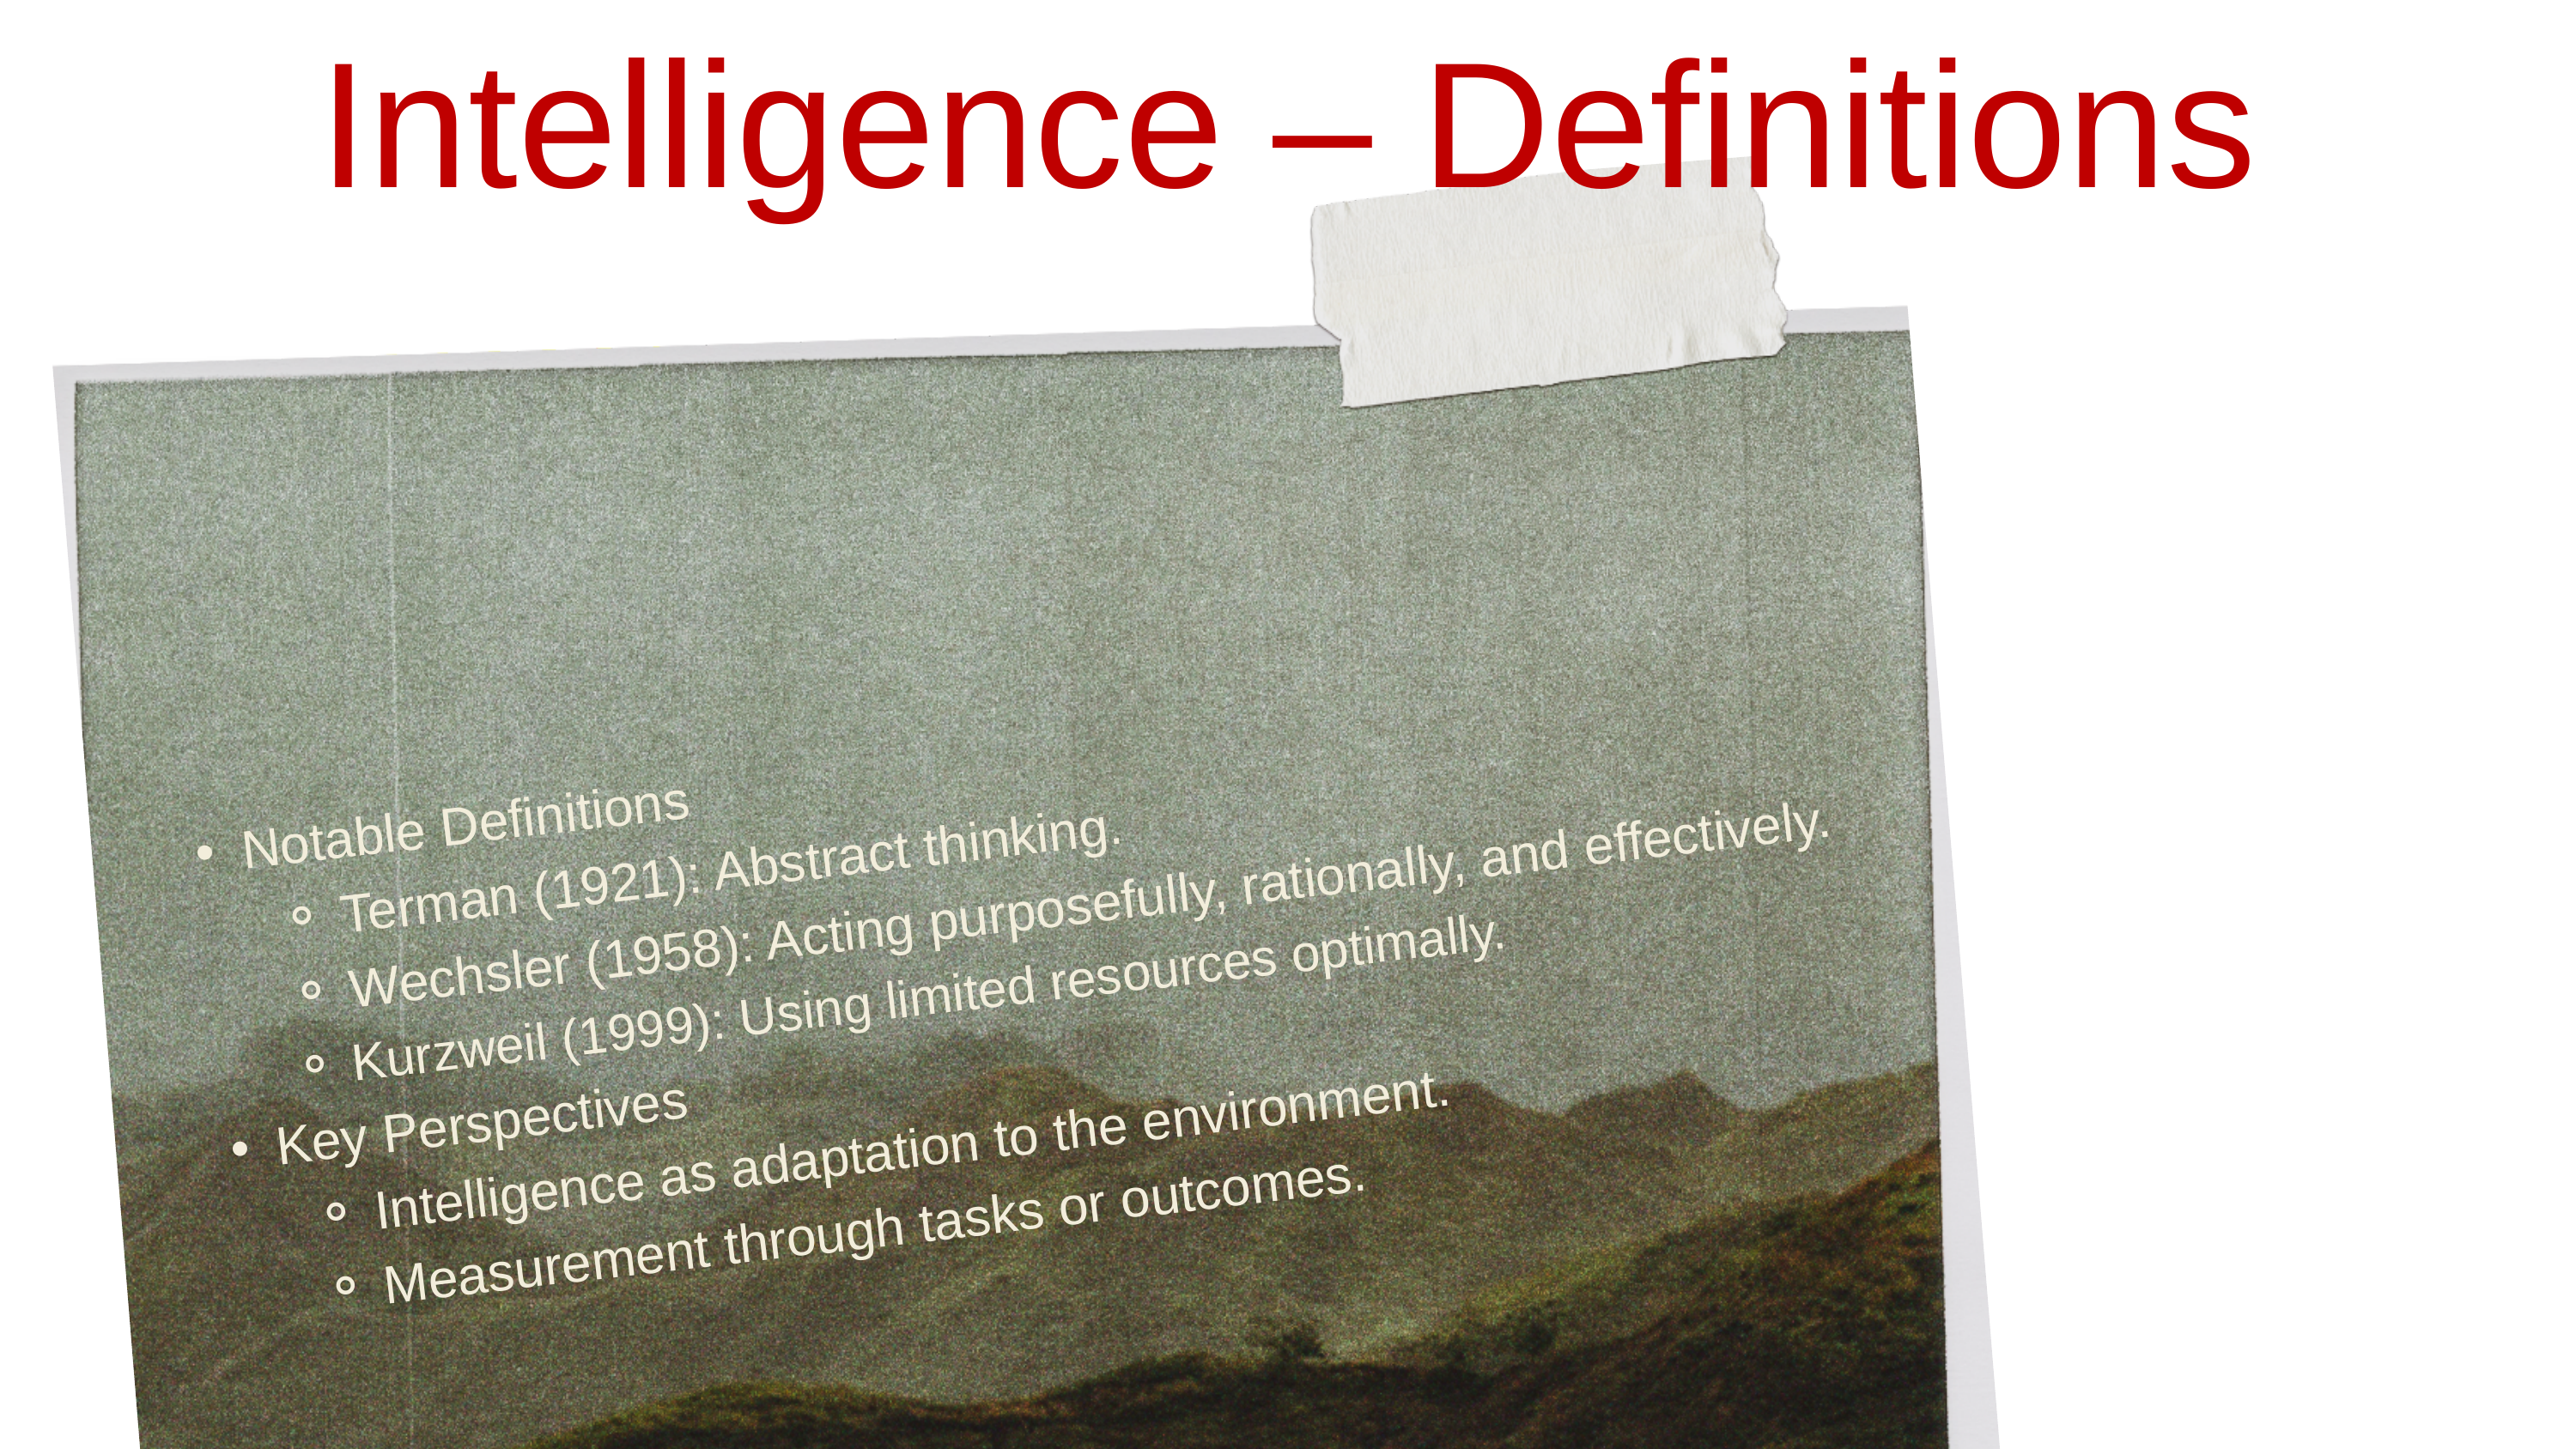

Intelligence – Definitions

Notable Definitions
Terman (1921): Abstract thinking.
Wechsler (1958): Acting purposefully, rationally, and effectively.
Kurzweil (1999): Using limited resources optimally.
Key Perspectives
Intelligence as adaptation to the environment.
Measurement through tasks or outcomes.